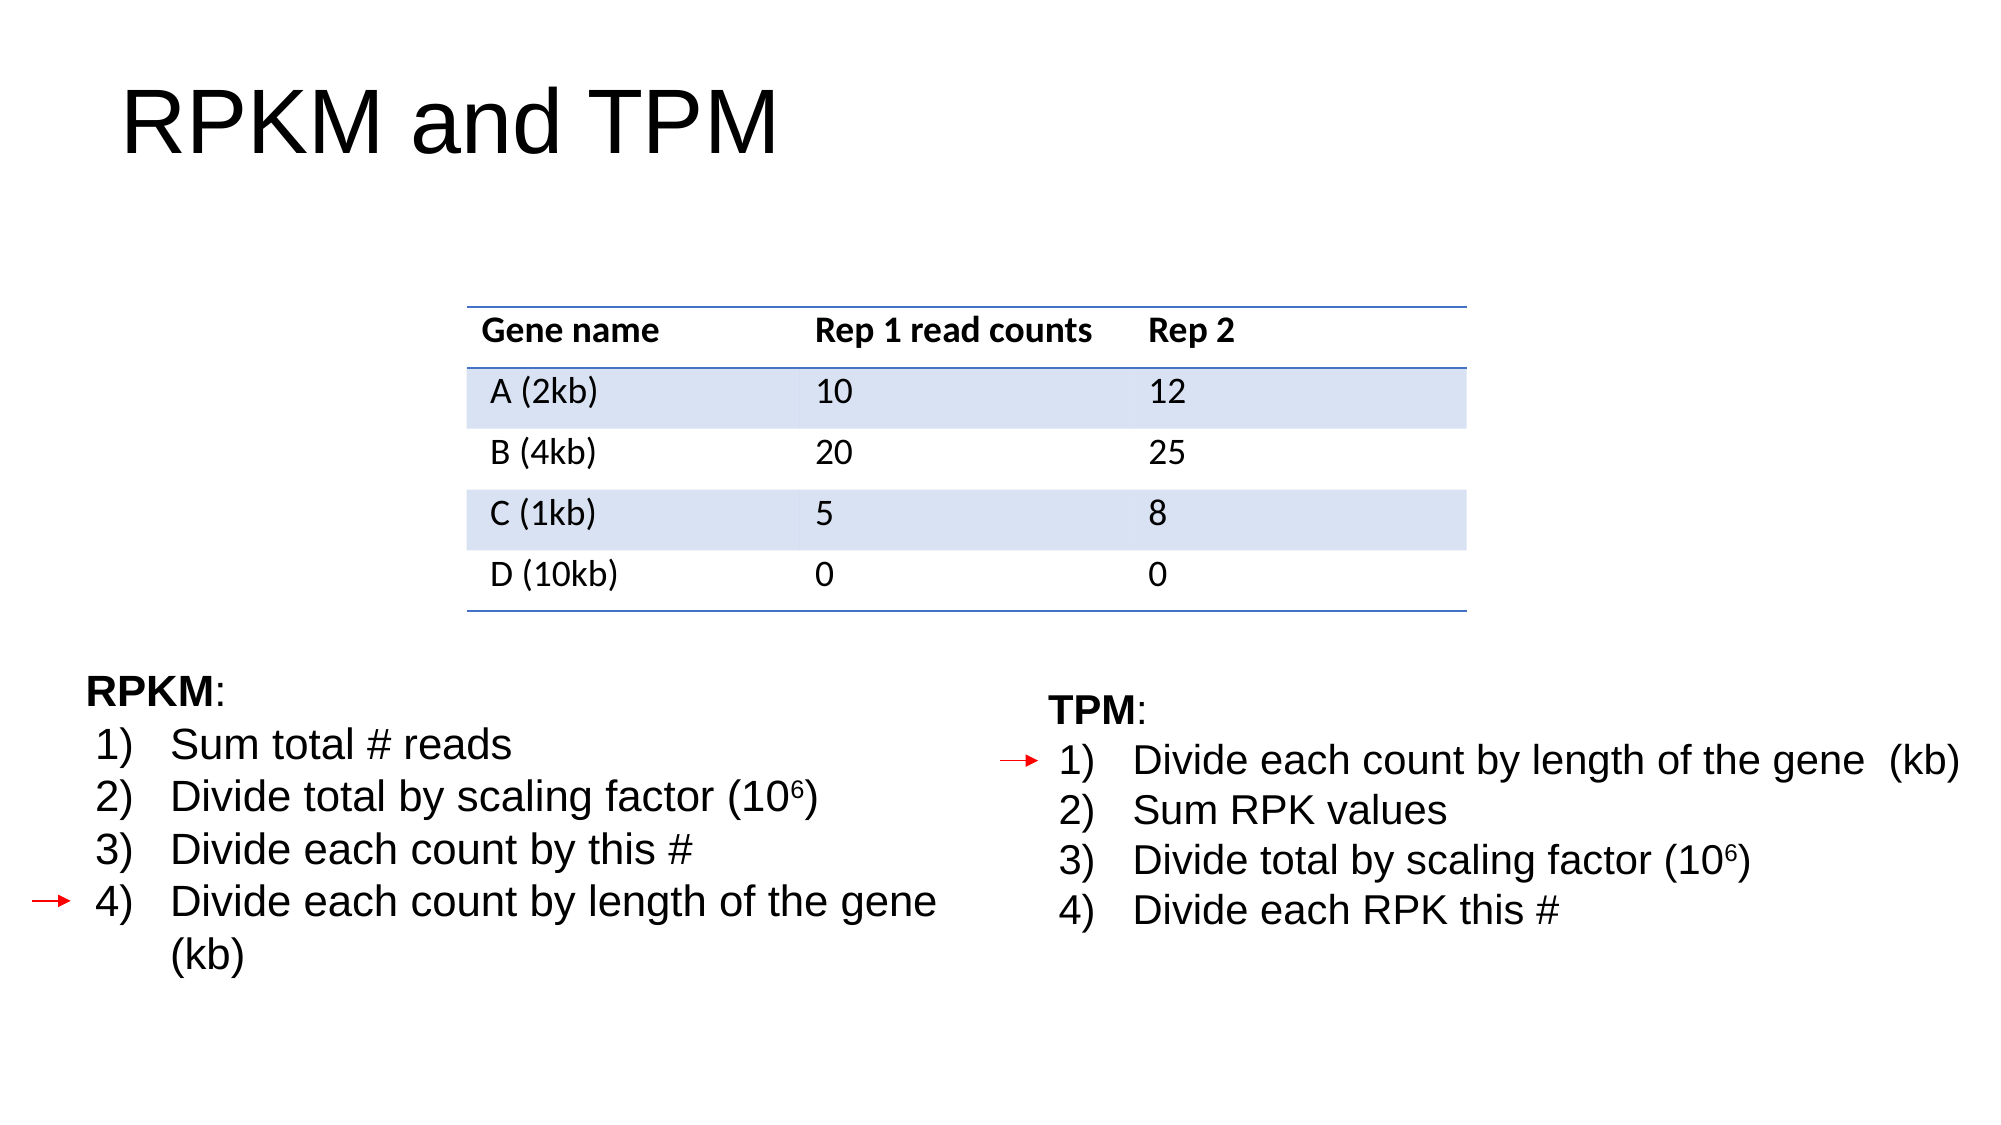

RPKM and TPM
| Gene name | Rep 1 read counts | Rep 2 |
| --- | --- | --- |
| A (2kb) | 10 | 12 |
| B (4kb) | 20 | 25 |
| C (1kb) | 5 | 8 |
| D (10kb) | 0 | 0 |
RPKM:
Sum total # reads
Divide total by scaling factor (106)
Divide each count by this #
Divide each count by length of the gene  (kb)
TPM:
Divide each count by length of the gene  (kb)
Sum RPK values
Divide total by scaling factor (106)
Divide each RPK this #